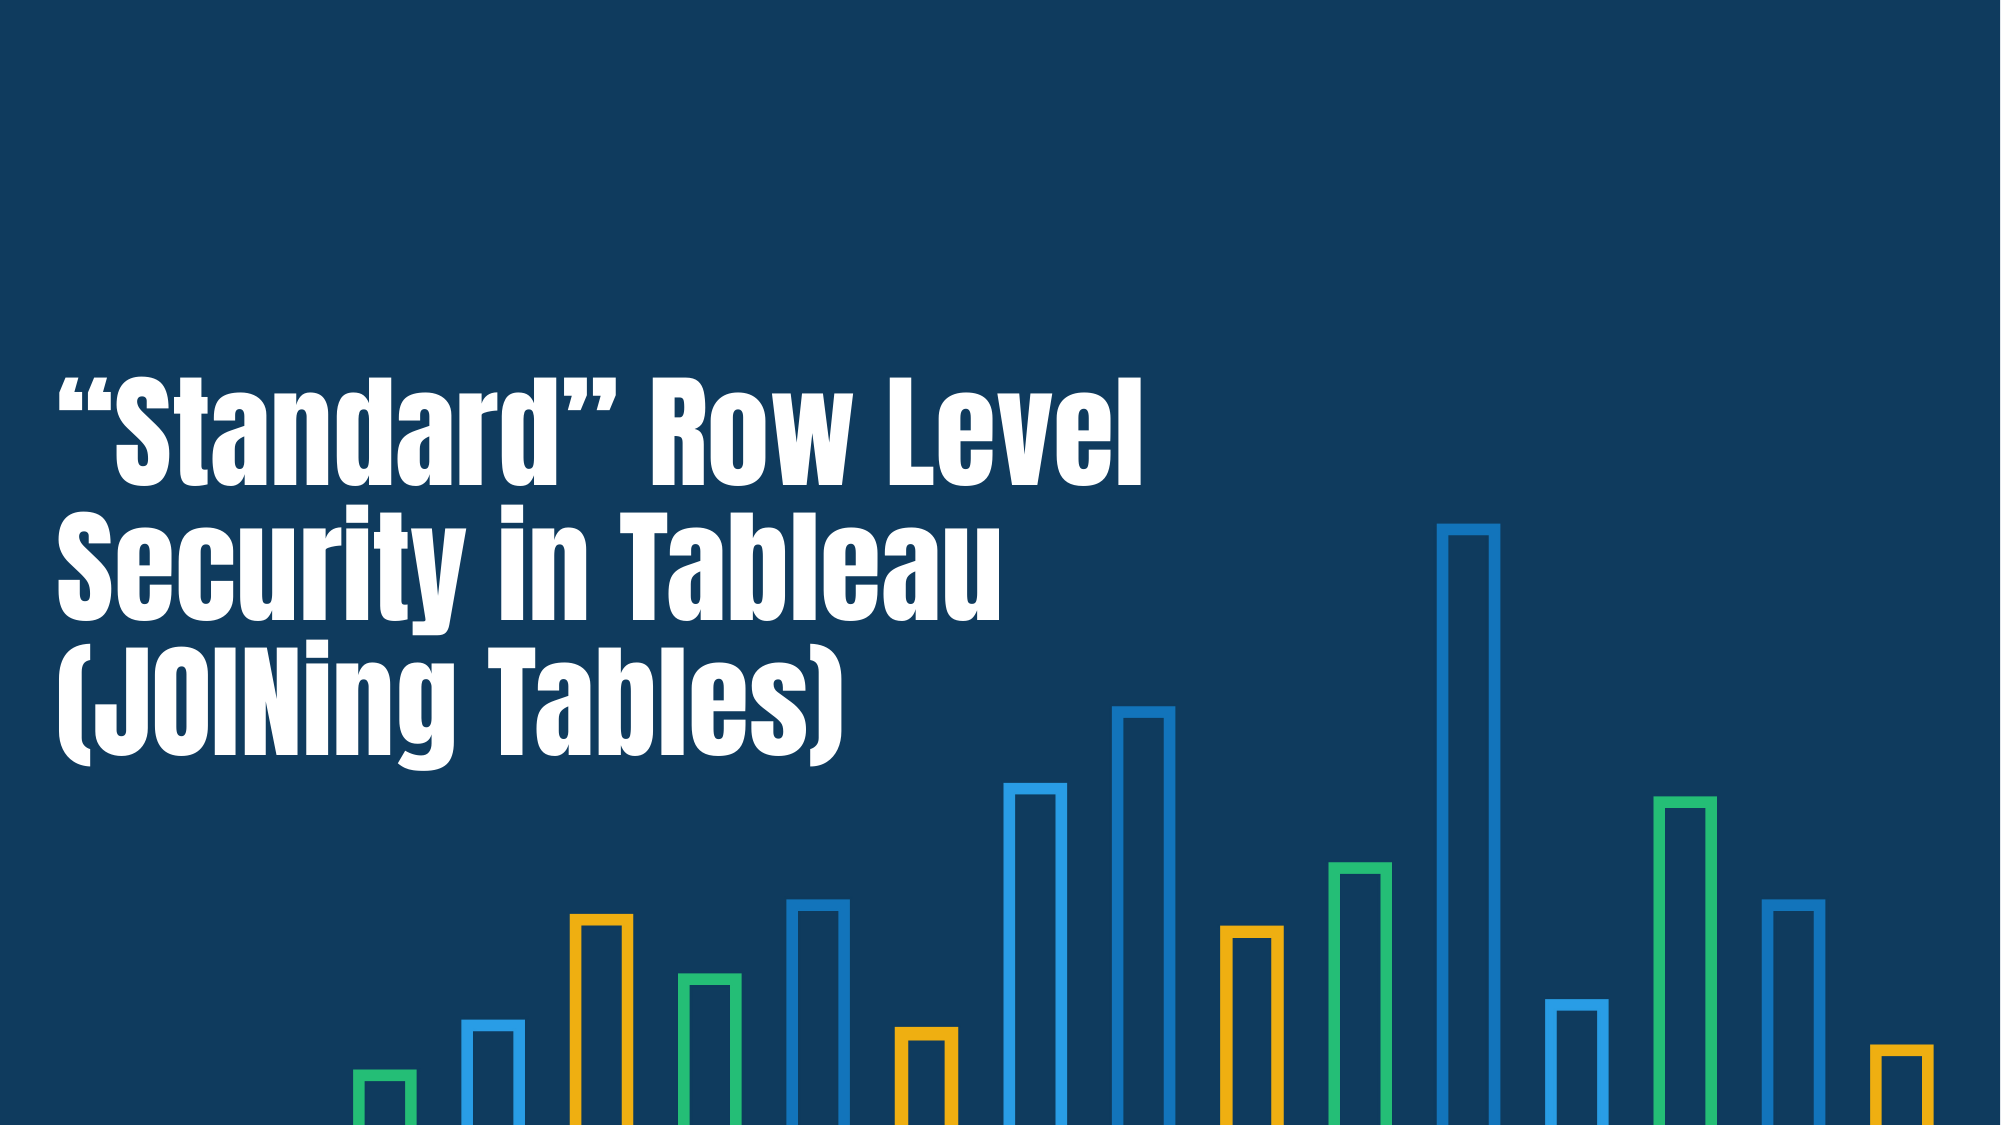

# “Standard” Row Level Security in Tableau (JOINing Tables)